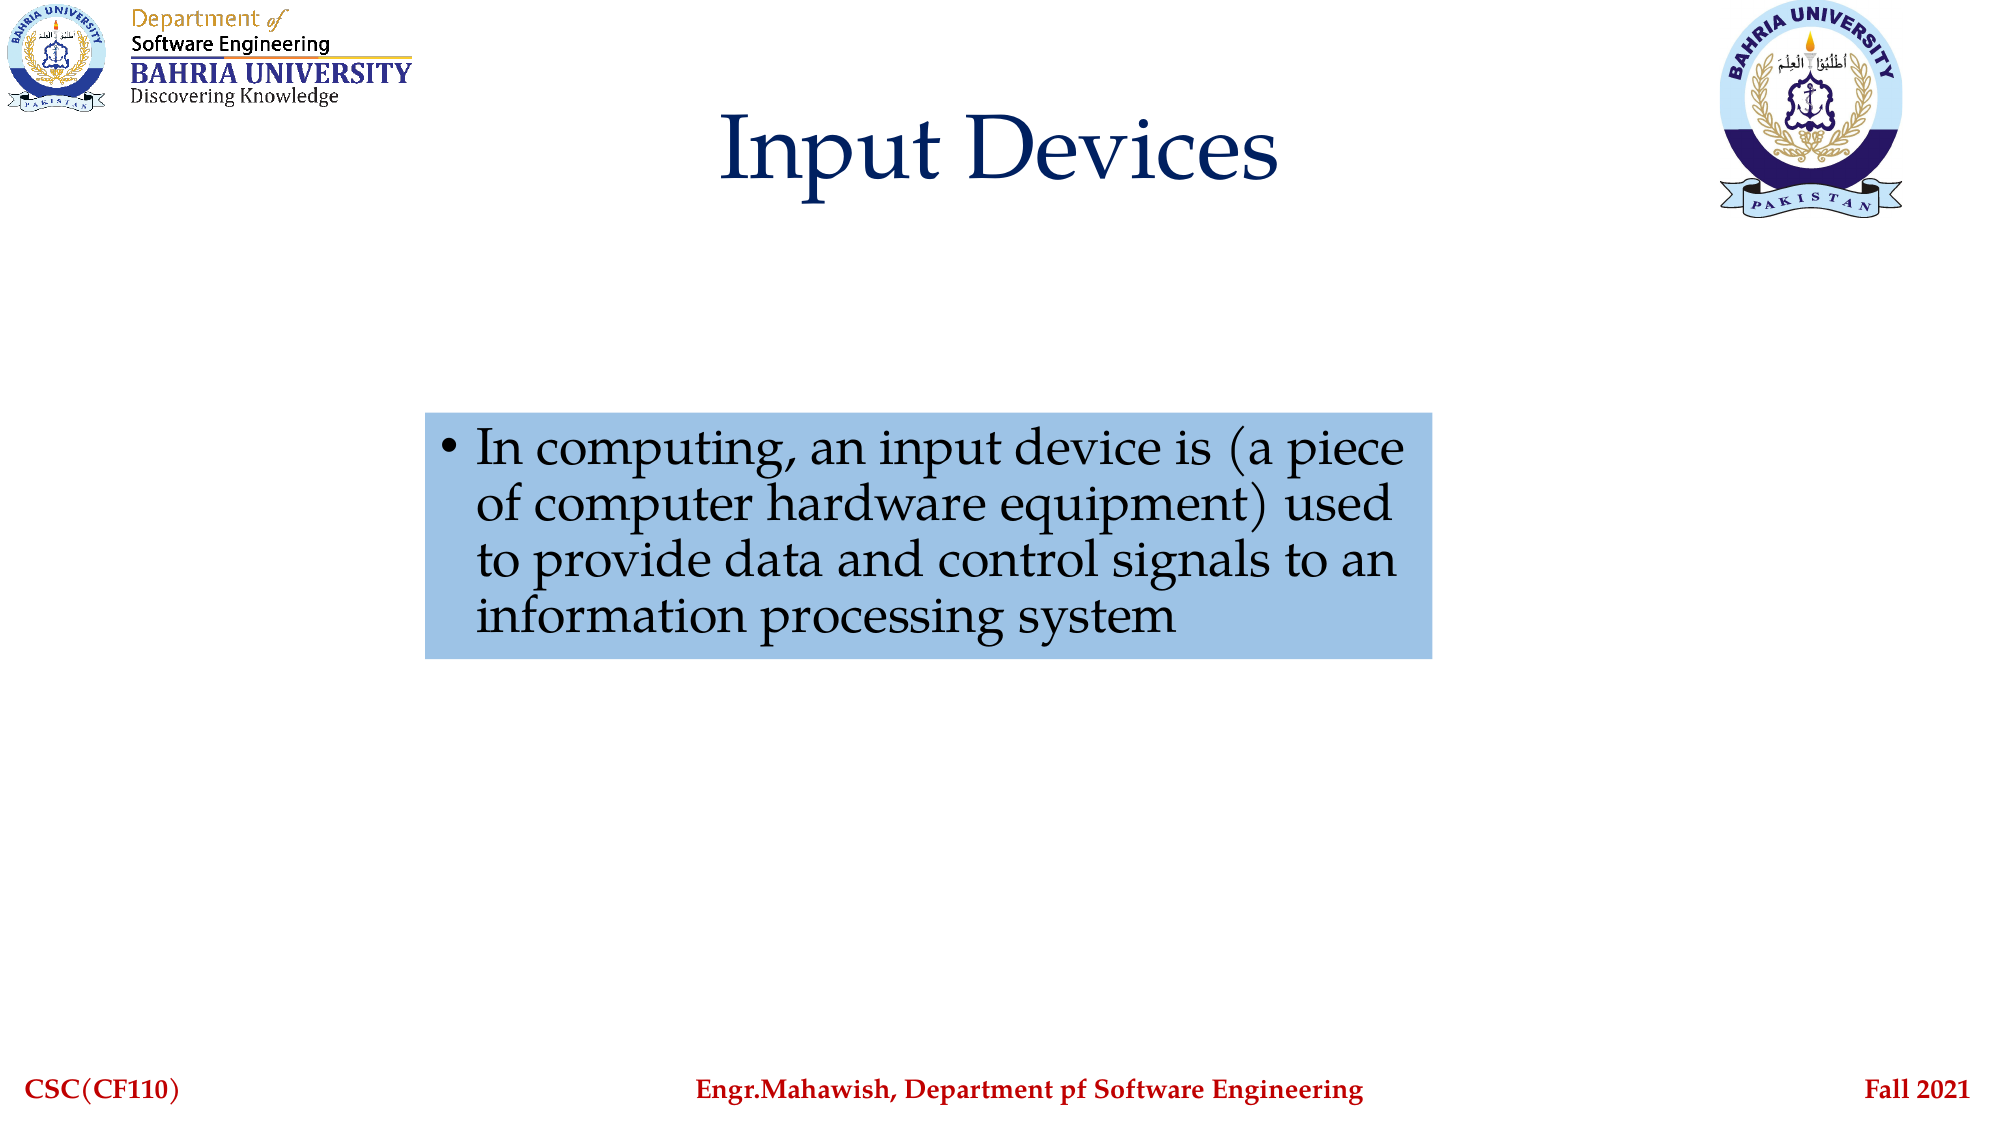

# Input Devices
In computing, an input device is (a piece of computer hardware equipment) used to provide data and control signals to an information processing system
CSC(CF110)
Engr.Mahawish, Department pf Software Engineering